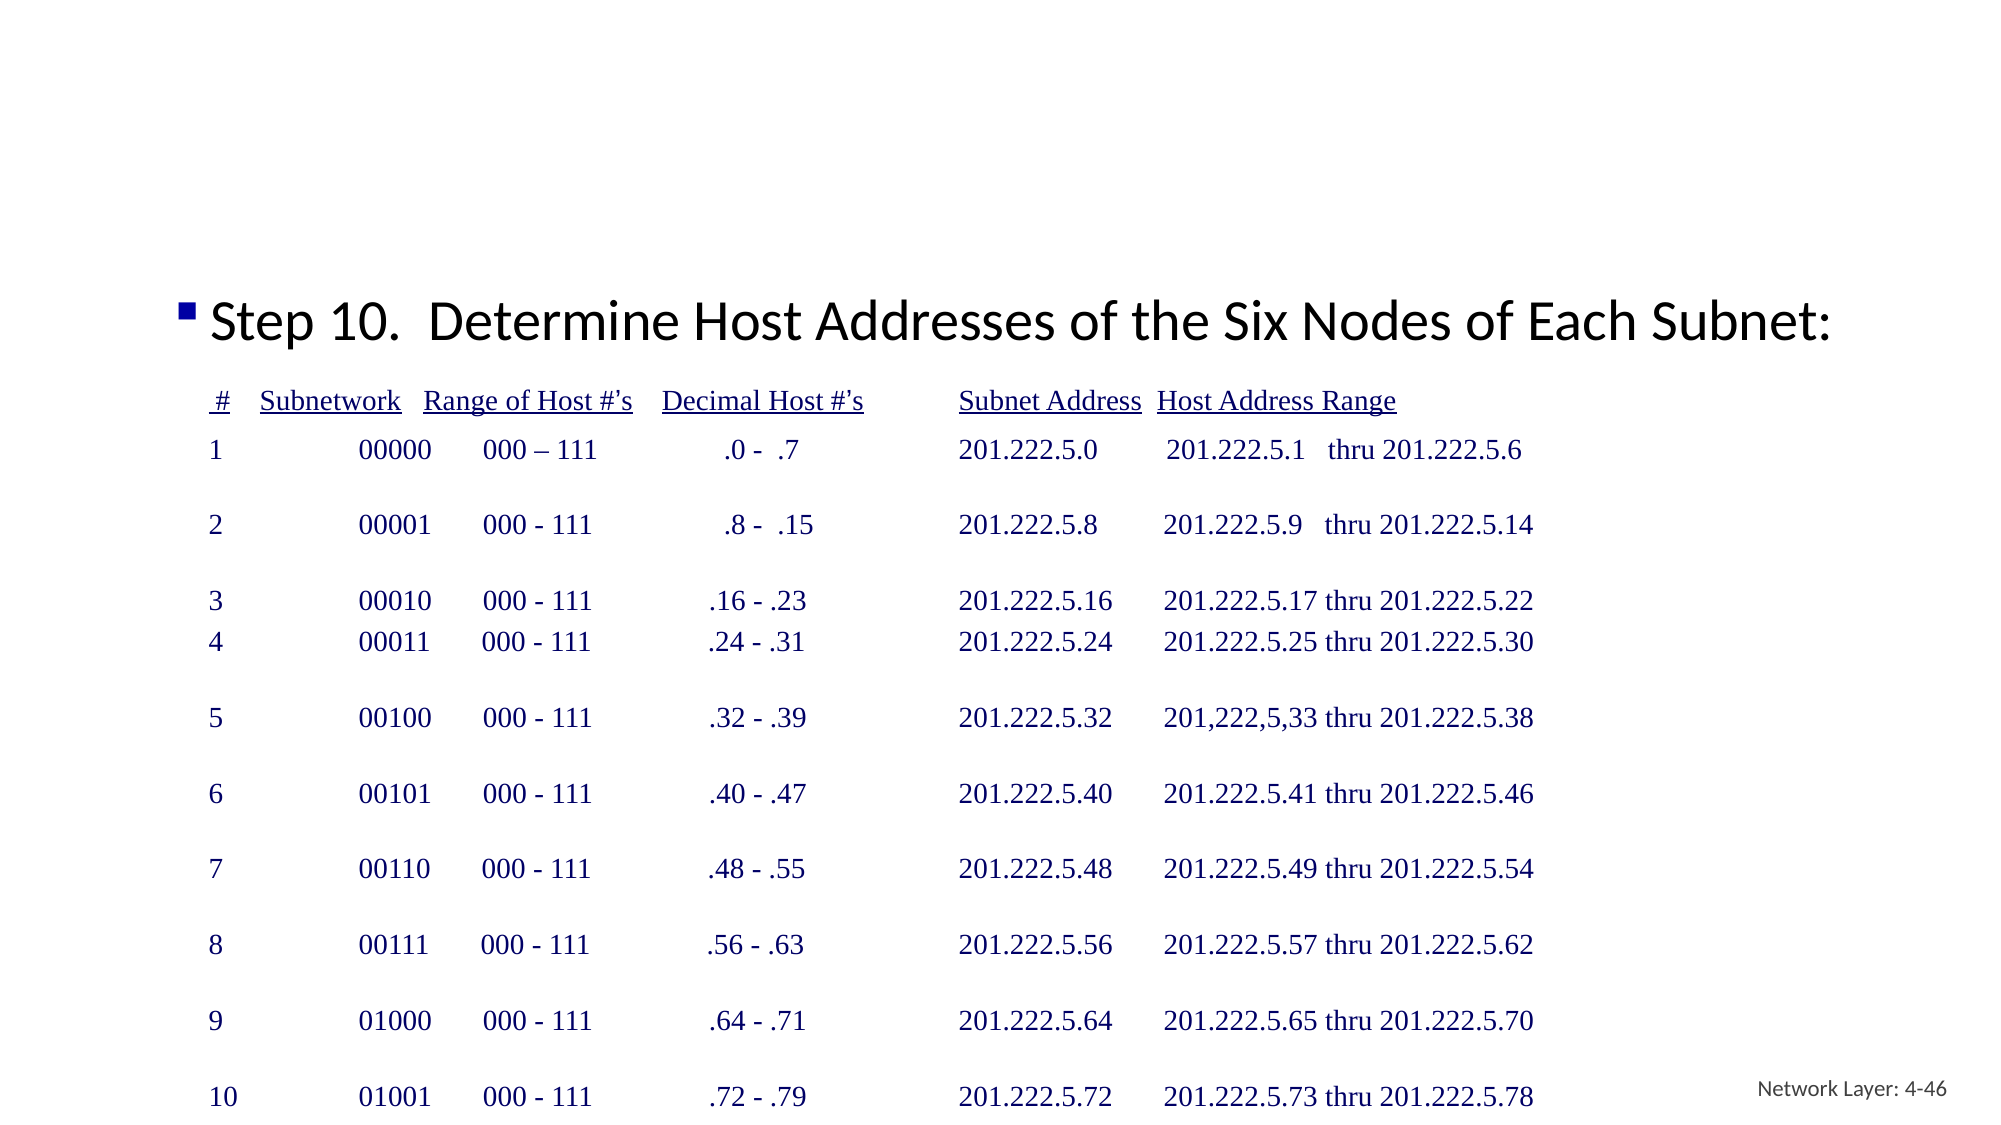

#
Step 10.  Determine Host Addresses of the Six Nodes of Each Subnet:
	 #    Subnetwork   Range of Host #’s    Decimal Host #’s	Subnet Address  Host Address Range
	1	00000       000 – 111 	         .0 -  .7		201.222.5.0	        201.222.5.1   thru 201.222.5.6
	2	00001       000 - 111       	         .8 -  .15	201.222.5.8         201.222.5.9   thru 201.222.5.14
	3	00010       000 - 111                .16 - .23		201.222.5.16       201.222.5.17 thru 201.222.5.22
	4	00011       000 - 111                .24 - .31		201.222.5.24       201.222.5.25 thru 201.222.5.30
	5	00100       000 - 111                .32 - .39		201.222.5.32       201,222,5,33 thru 201.222.5.38
	6	00101       000 - 111                .40 - .47		201.222.5.40       201.222.5.41 thru 201.222.5.46
	7	00110       000 - 111                .48 - .55		201.222.5.48       201.222.5.49 thru 201.222.5.54
	8	00111       000 - 111                .56 - .63		201.222.5.56       201.222.5.57 thru 201.222.5.62
	9	01000       000 - 111                .64 - .71		201.222.5.64       201.222.5.65 thru 201.222.5.70
	10	01001       000 - 111                .72 - .79		201.222.5.72       201.222.5.73 thru 201.222.5.78
	11	01010       000 - 111                .80 - .87		201.222.5.80       201.222.5.81 thru 201.222.5.86
	12	01011       000 - 111                .88 - .95		201.222.5.88       201.222.5.89 thru 201.222.5.94
	13	01100       000 - 111                .96 - 103	201.222.5.96       201.222.5.97 thru 201.222.5.--
	..	.…….       -----------                 ----------	---------------	        -------------------------------------
	32	11111       000 - 111 	       . 248- 255	201.222.5.248      201.222.5.249 thru 201.222.5.254
Network Layer: 4-46